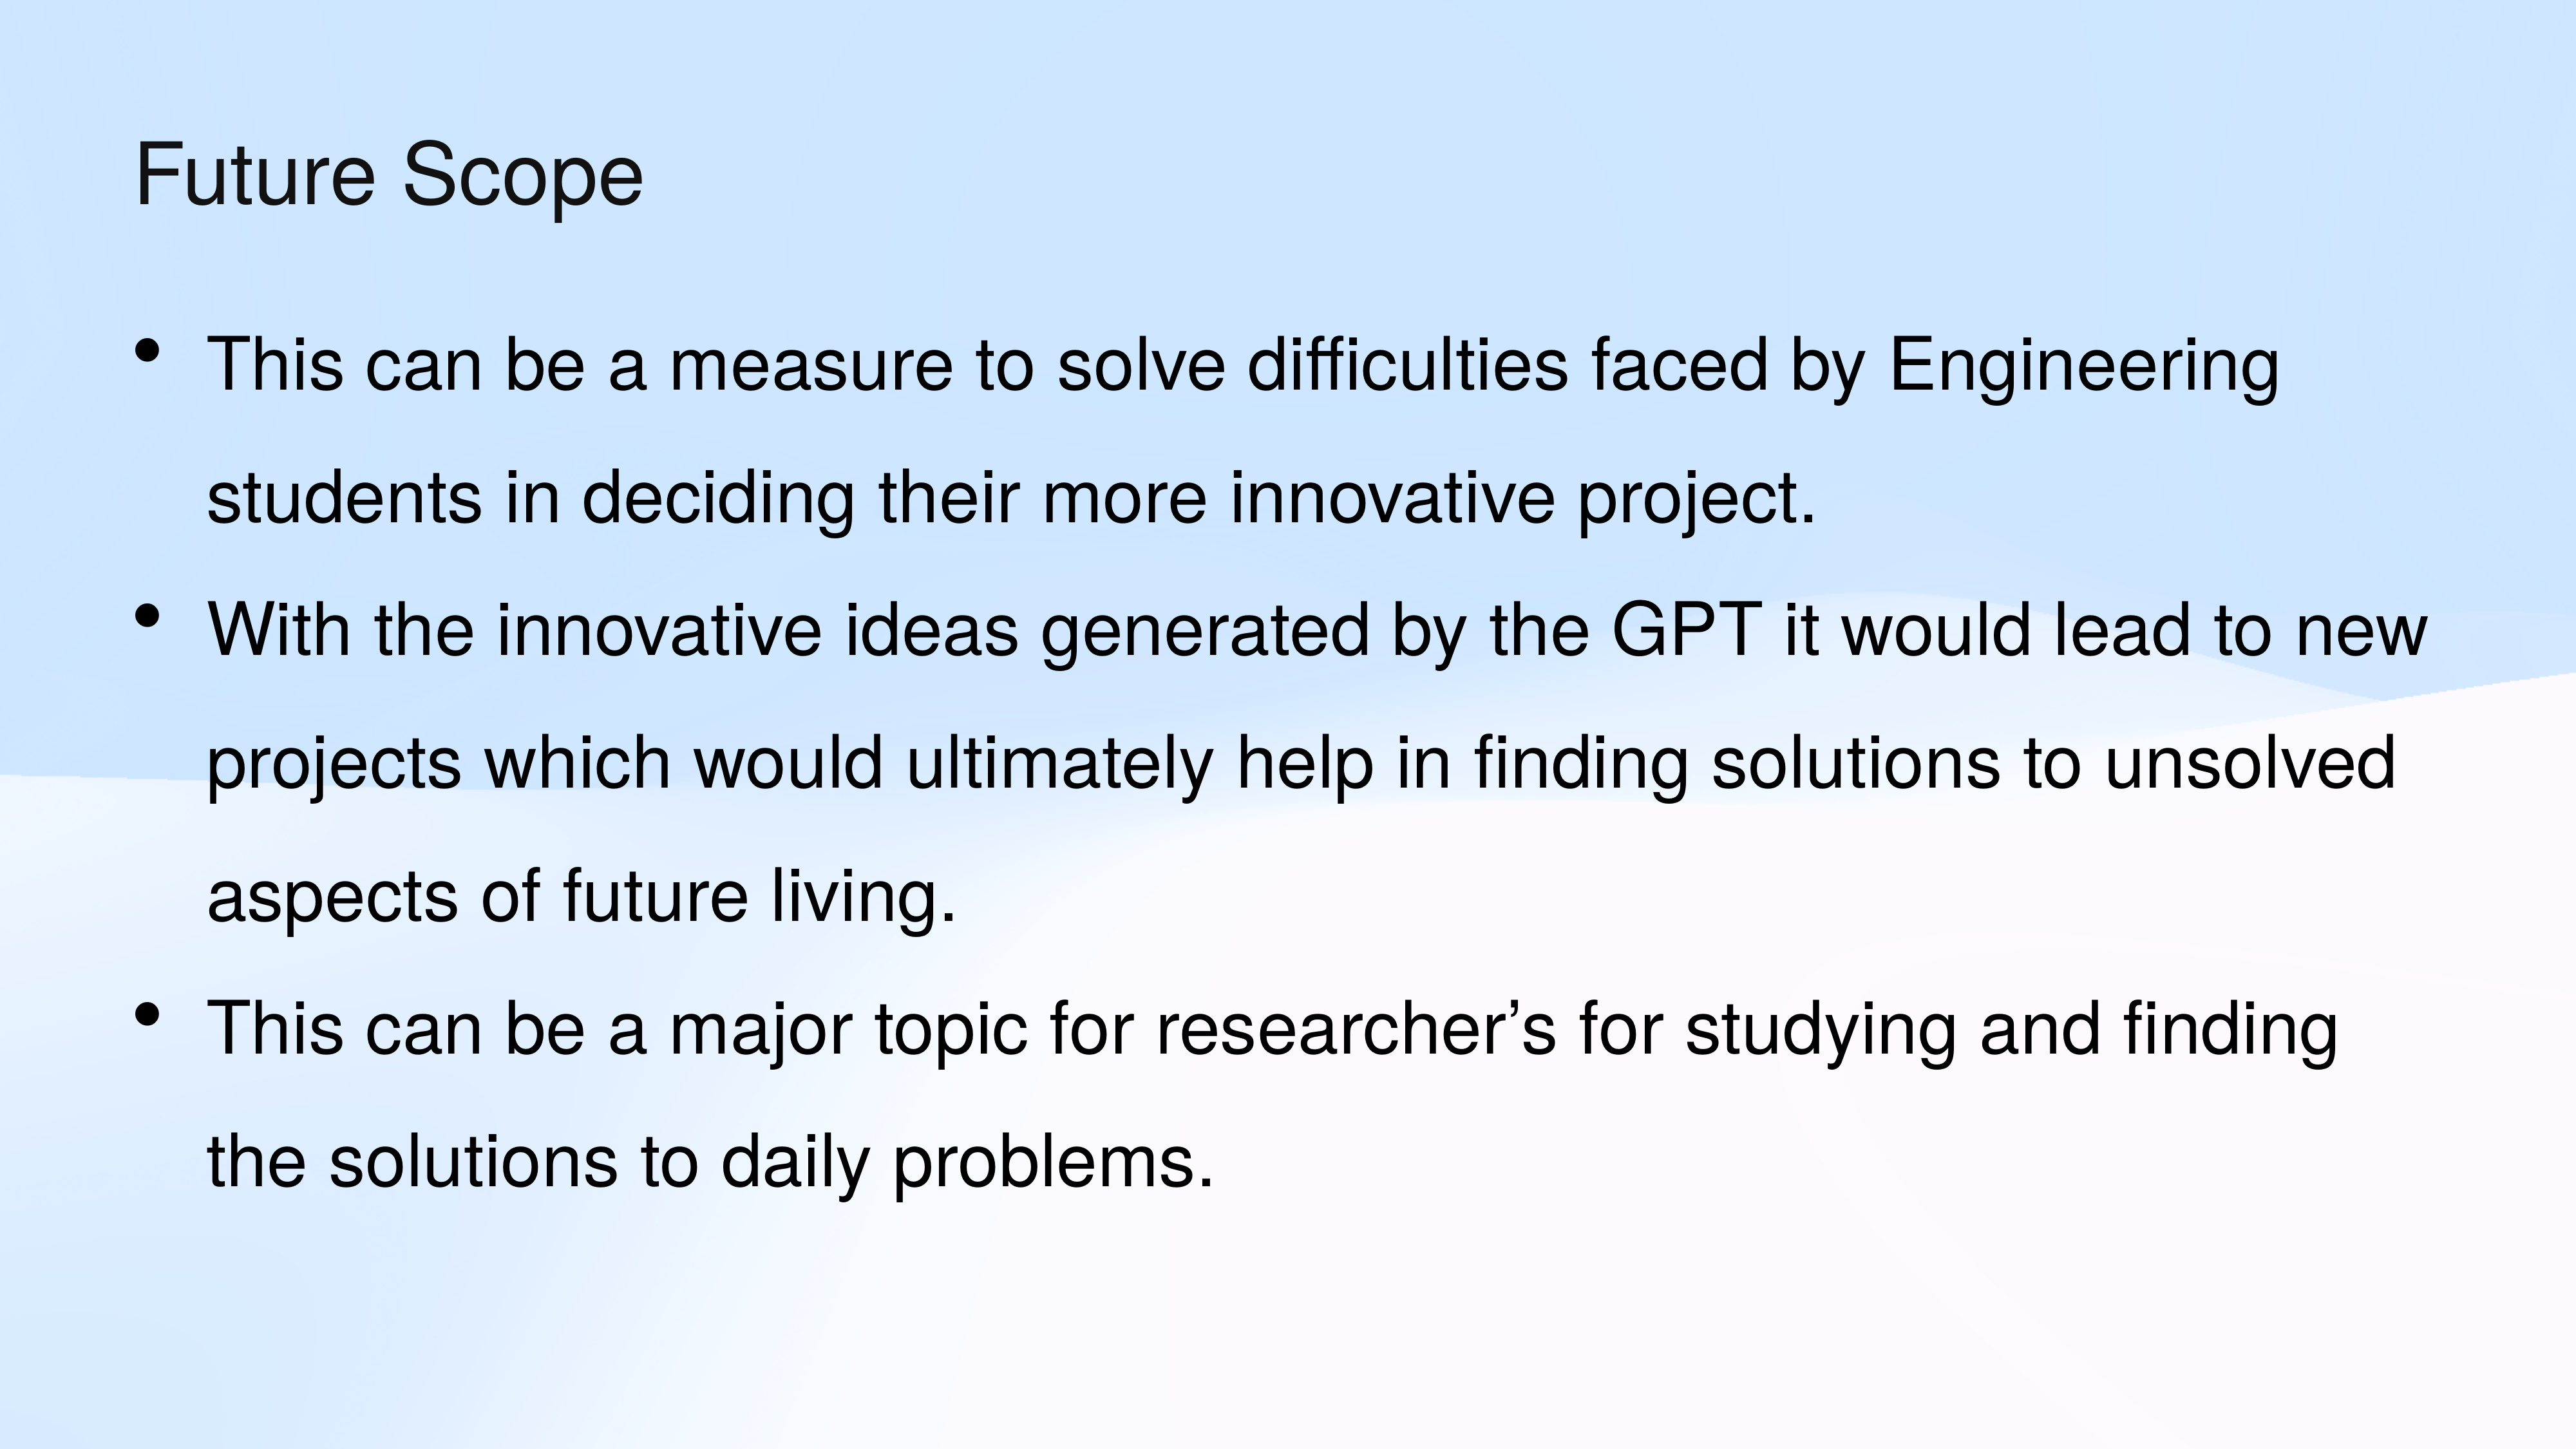

# Future Scope
This can be a measure to solve difficulties faced by Engineering students in deciding their more innovative project.
With the innovative ideas generated by the GPT it would lead to new projects which would ultimately help in finding solutions to unsolved aspects of future living.
This can be a major topic for researcher’s for studying and finding the solutions to daily problems.